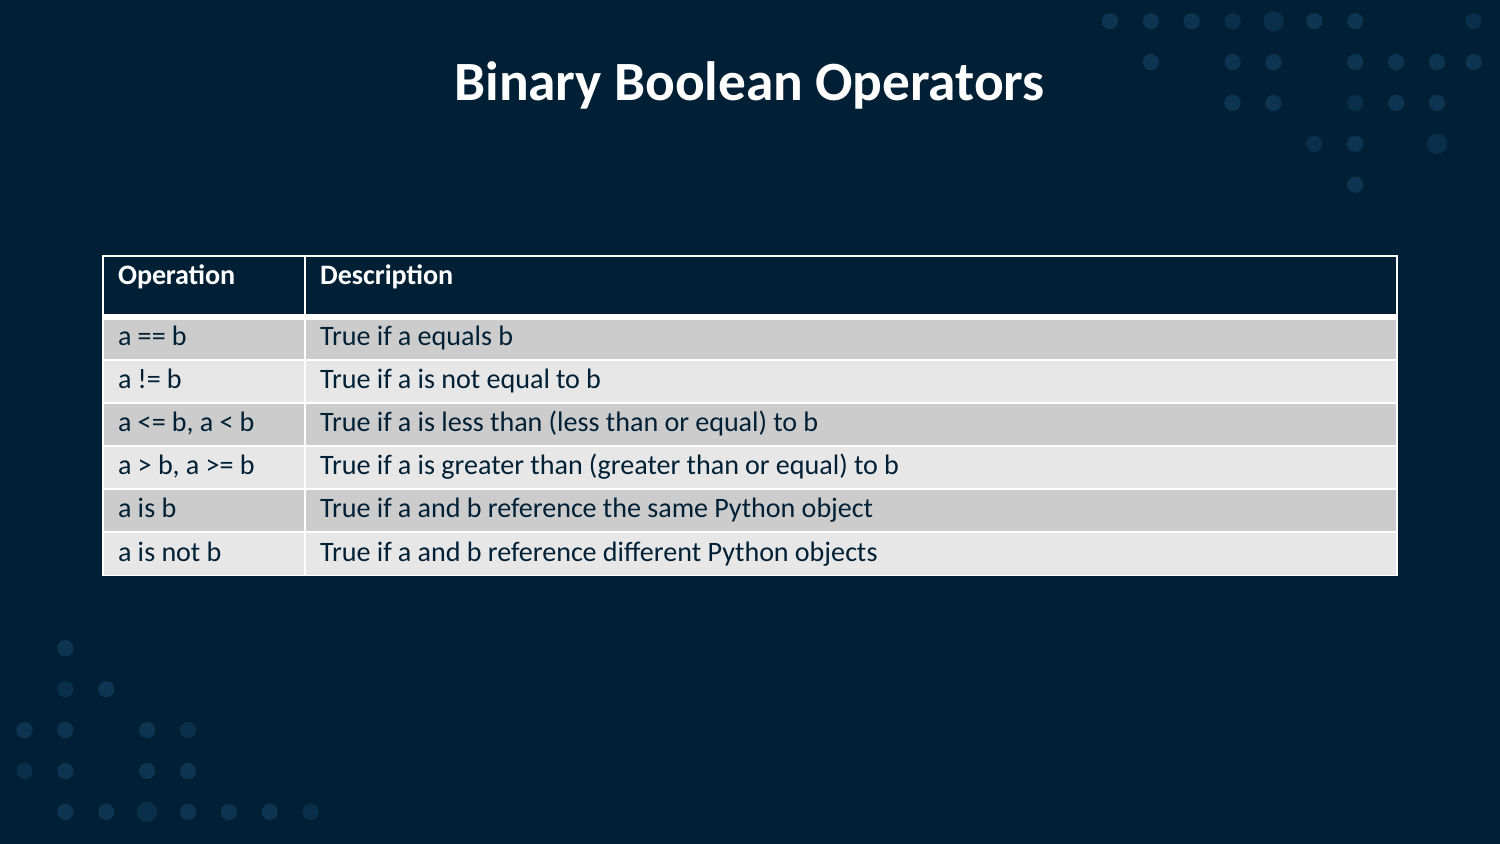

# Binary Boolean Operators

| Operation | Description |
| --- | --- |
| a == b | True if a equals b |
| a != b | True if a is not equal to b |
| a <= b, a < b | True if a is less than (less than or equal) to b |
| a > b, a >= b | True if a is greater than (greater than or equal) to b |
| a is b | True if a and b reference the same Python object |
| a is not b | True if a and b reference different Python objects |